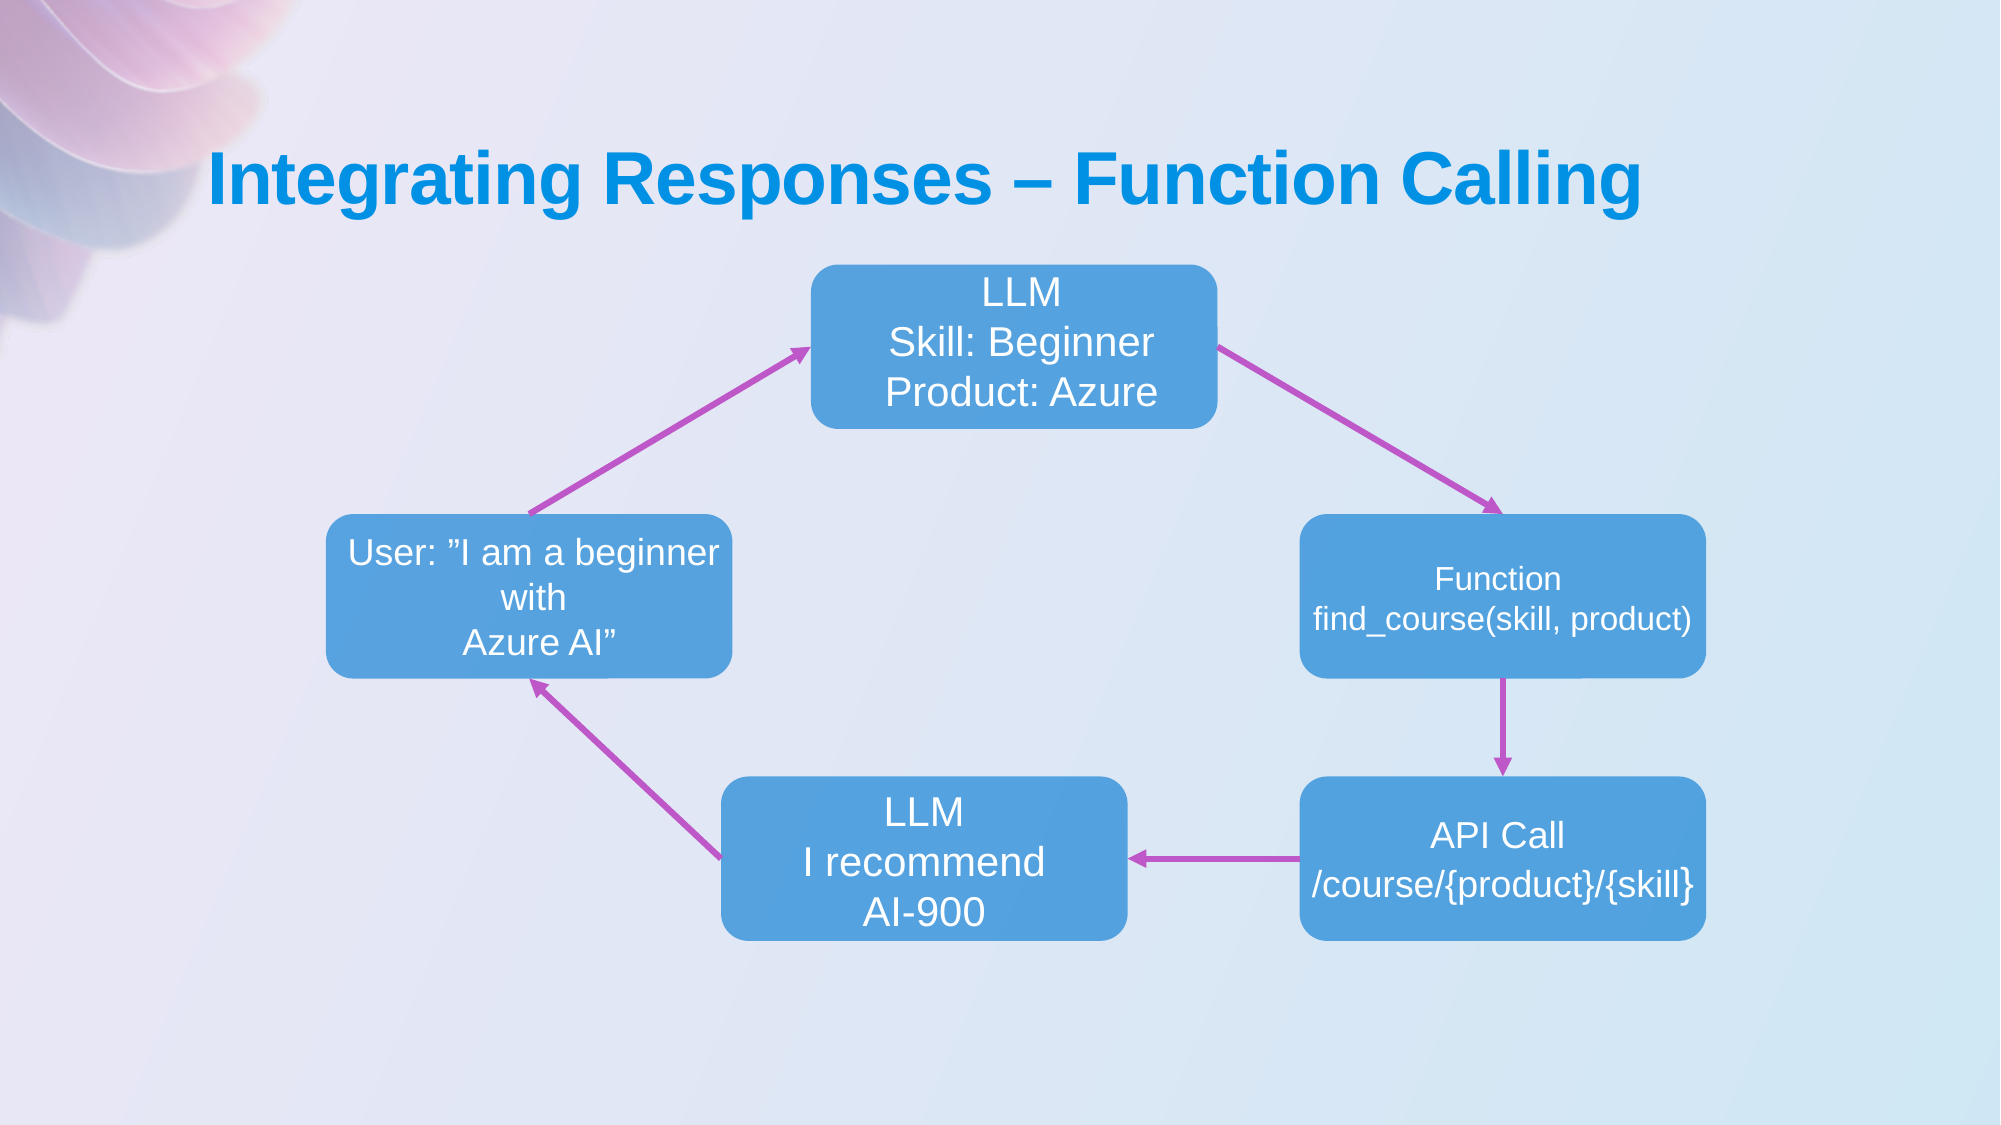

Integrating Responses – Function Calling

LLM
Skill: Beginner
Product: Azure

User: ”I am a beginner
with
Azure AI”
Function
find_course(skill, product)

LLM
 I recommend
AI-900
API Call
/course/{product}/{skill}